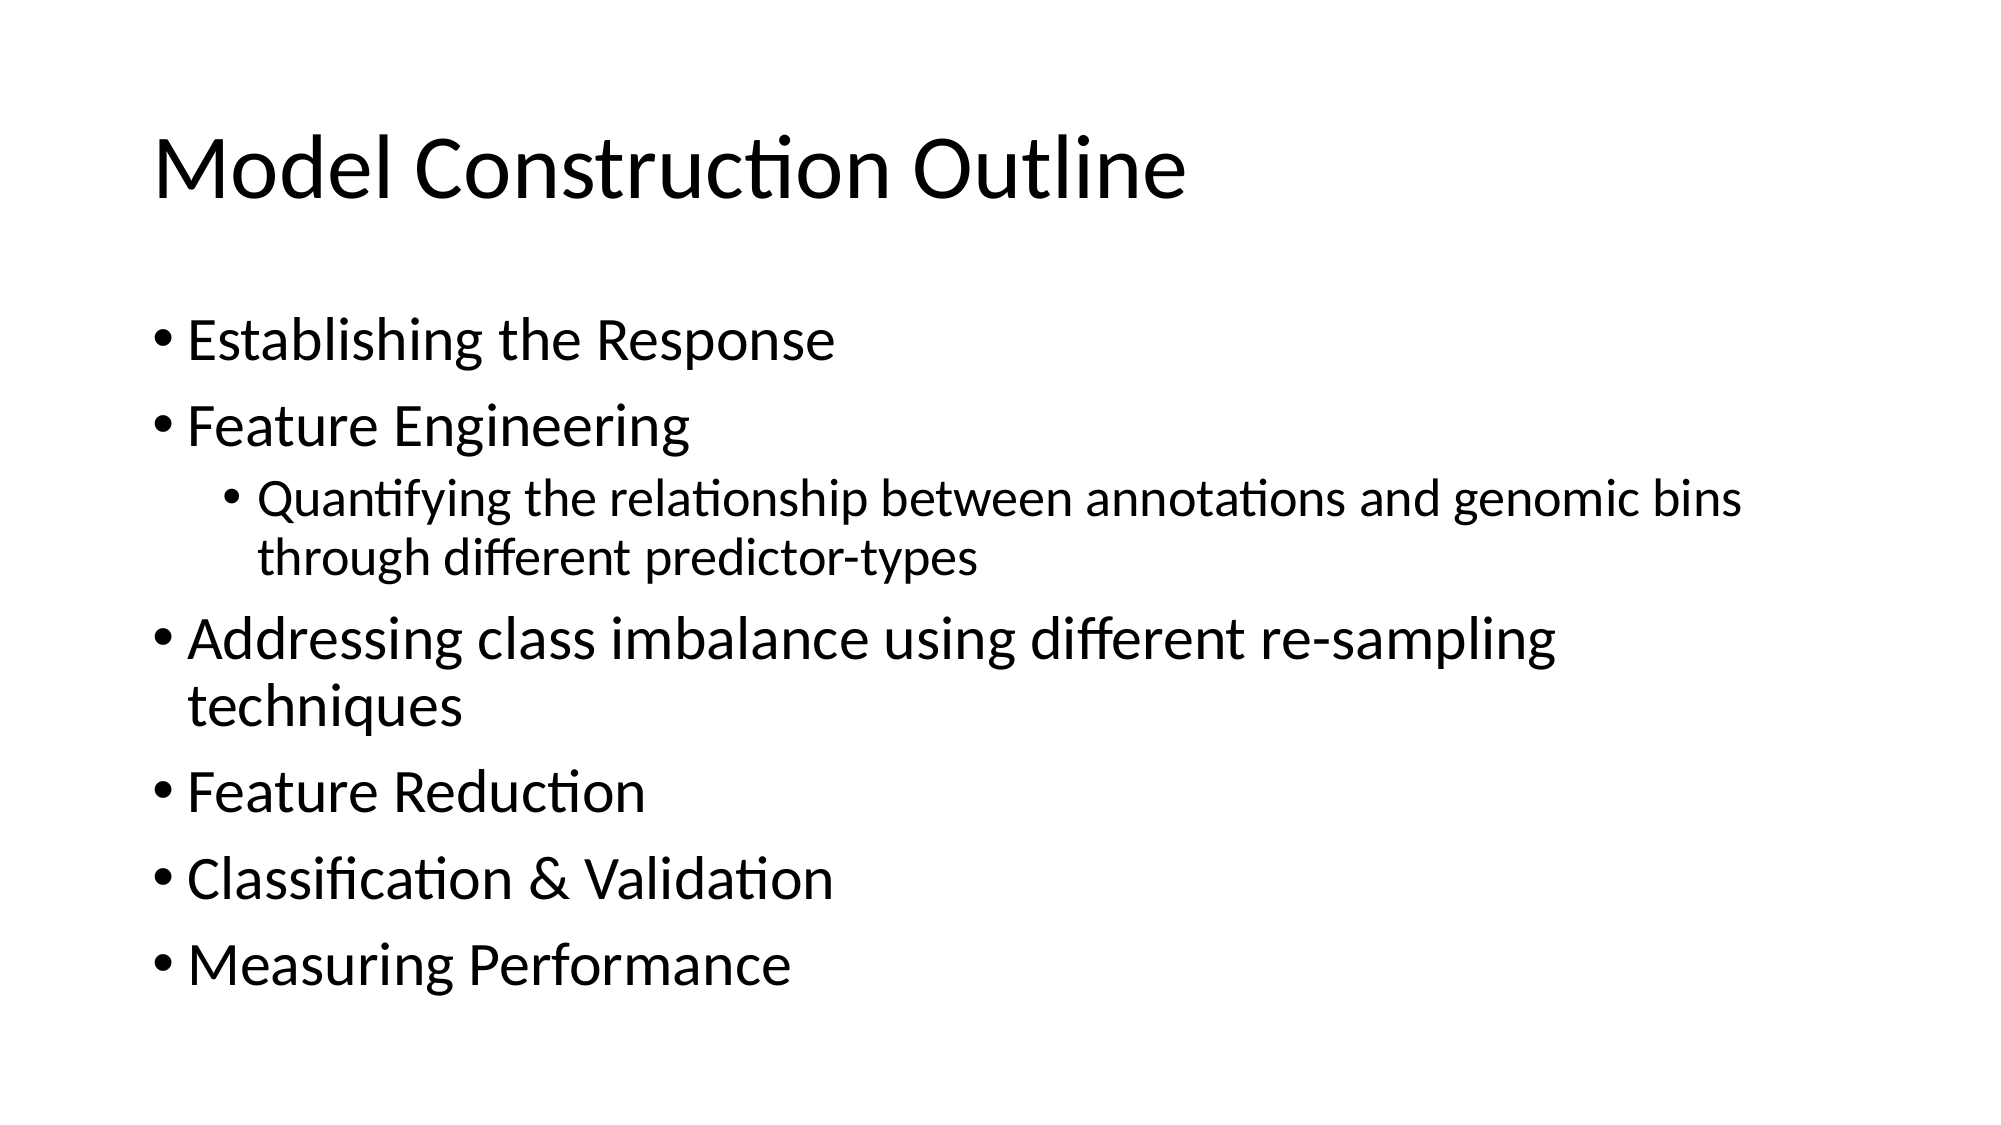

# Model Construction Outline
Establishing the Response
Feature Engineering
Quantifying the relationship between annotations and genomic bins through different predictor-types
Addressing class imbalance using different re-sampling techniques
Feature Reduction
Classification & Validation
Measuring Performance